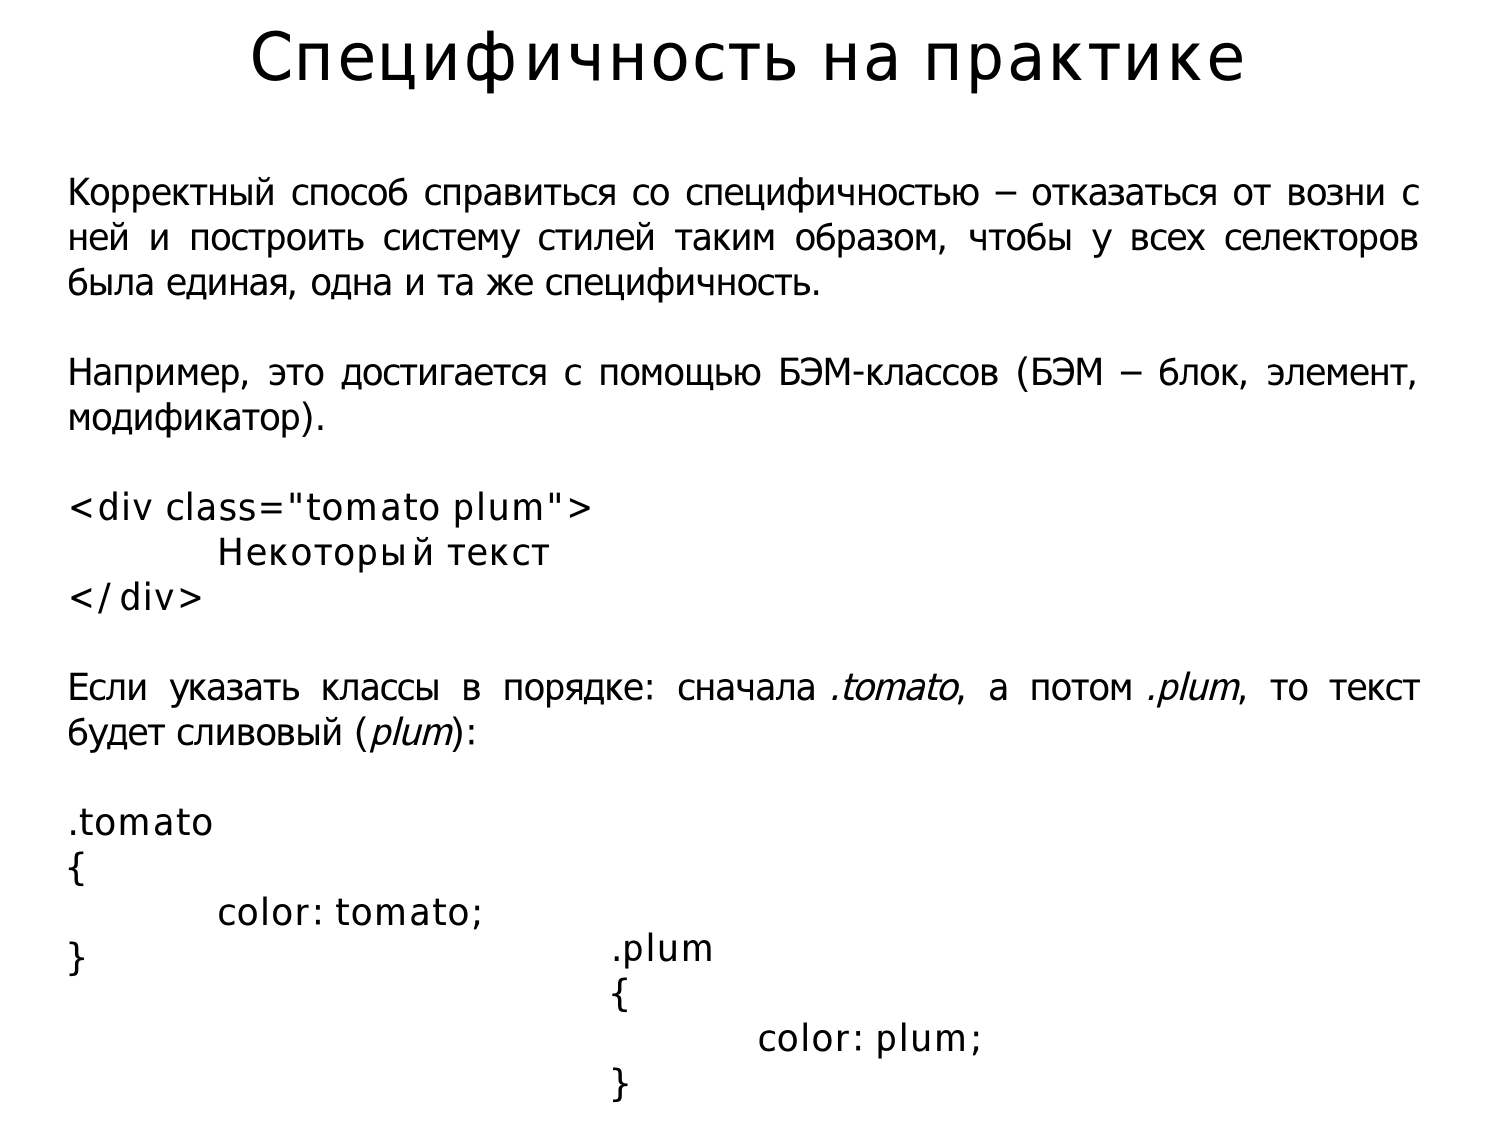

Специфичность на практике
Корректный способ справиться со специфичностью – отказаться от возни с ней и построить систему стилей таким образом, чтобы у всех селекторов была единая, одна и та же специфичность.

Например, это достигается с помощью БЭМ-классов (БЭМ – блок, элемент, модификатор).

<div class="tomato plum">
	Некоторый текст
</div>

Если указать классы в порядке: сначала .tomato, а потом .plum, то текст будет сливовый (plum):

.tomato
{
	color: tomato;
}
.plum
{
color: plum;
}